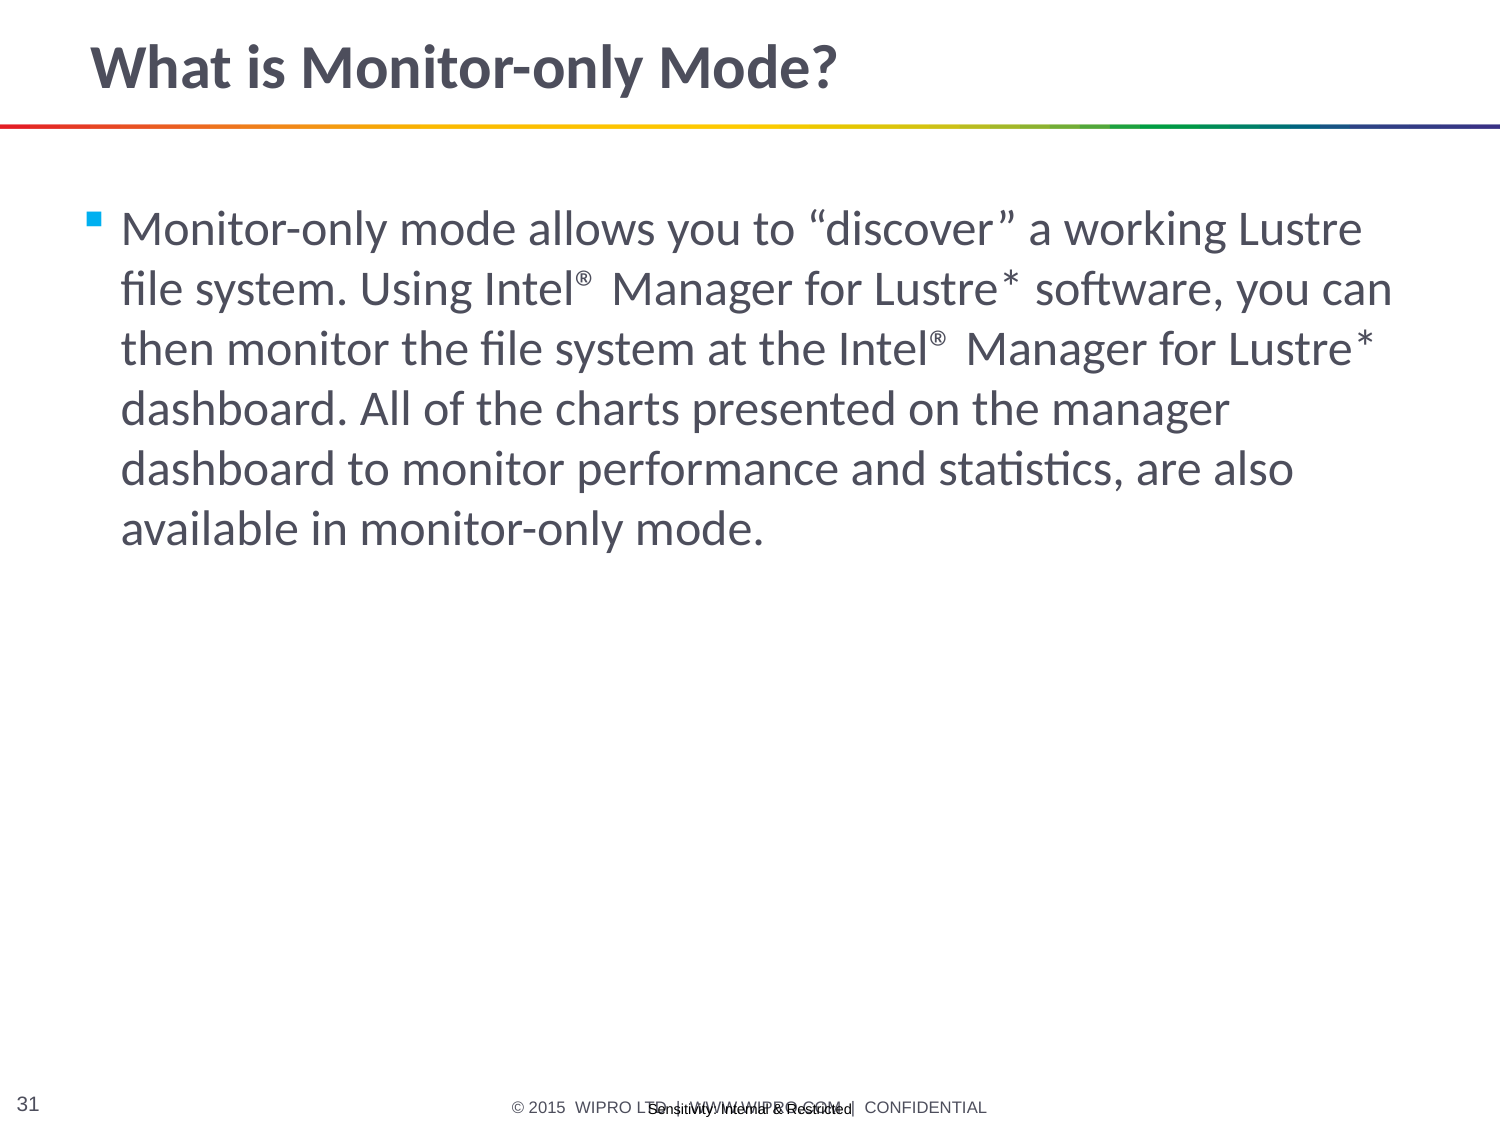

# What is Monitor-only Mode?
Monitor-only mode allows you to “discover” a working Lustre file system. Using Intel® Manager for Lustre* software, you can then monitor the file system at the Intel® Manager for Lustre* dashboard. All of the charts presented on the manager dashboard to monitor performance and statistics, are also available in monitor-only mode.